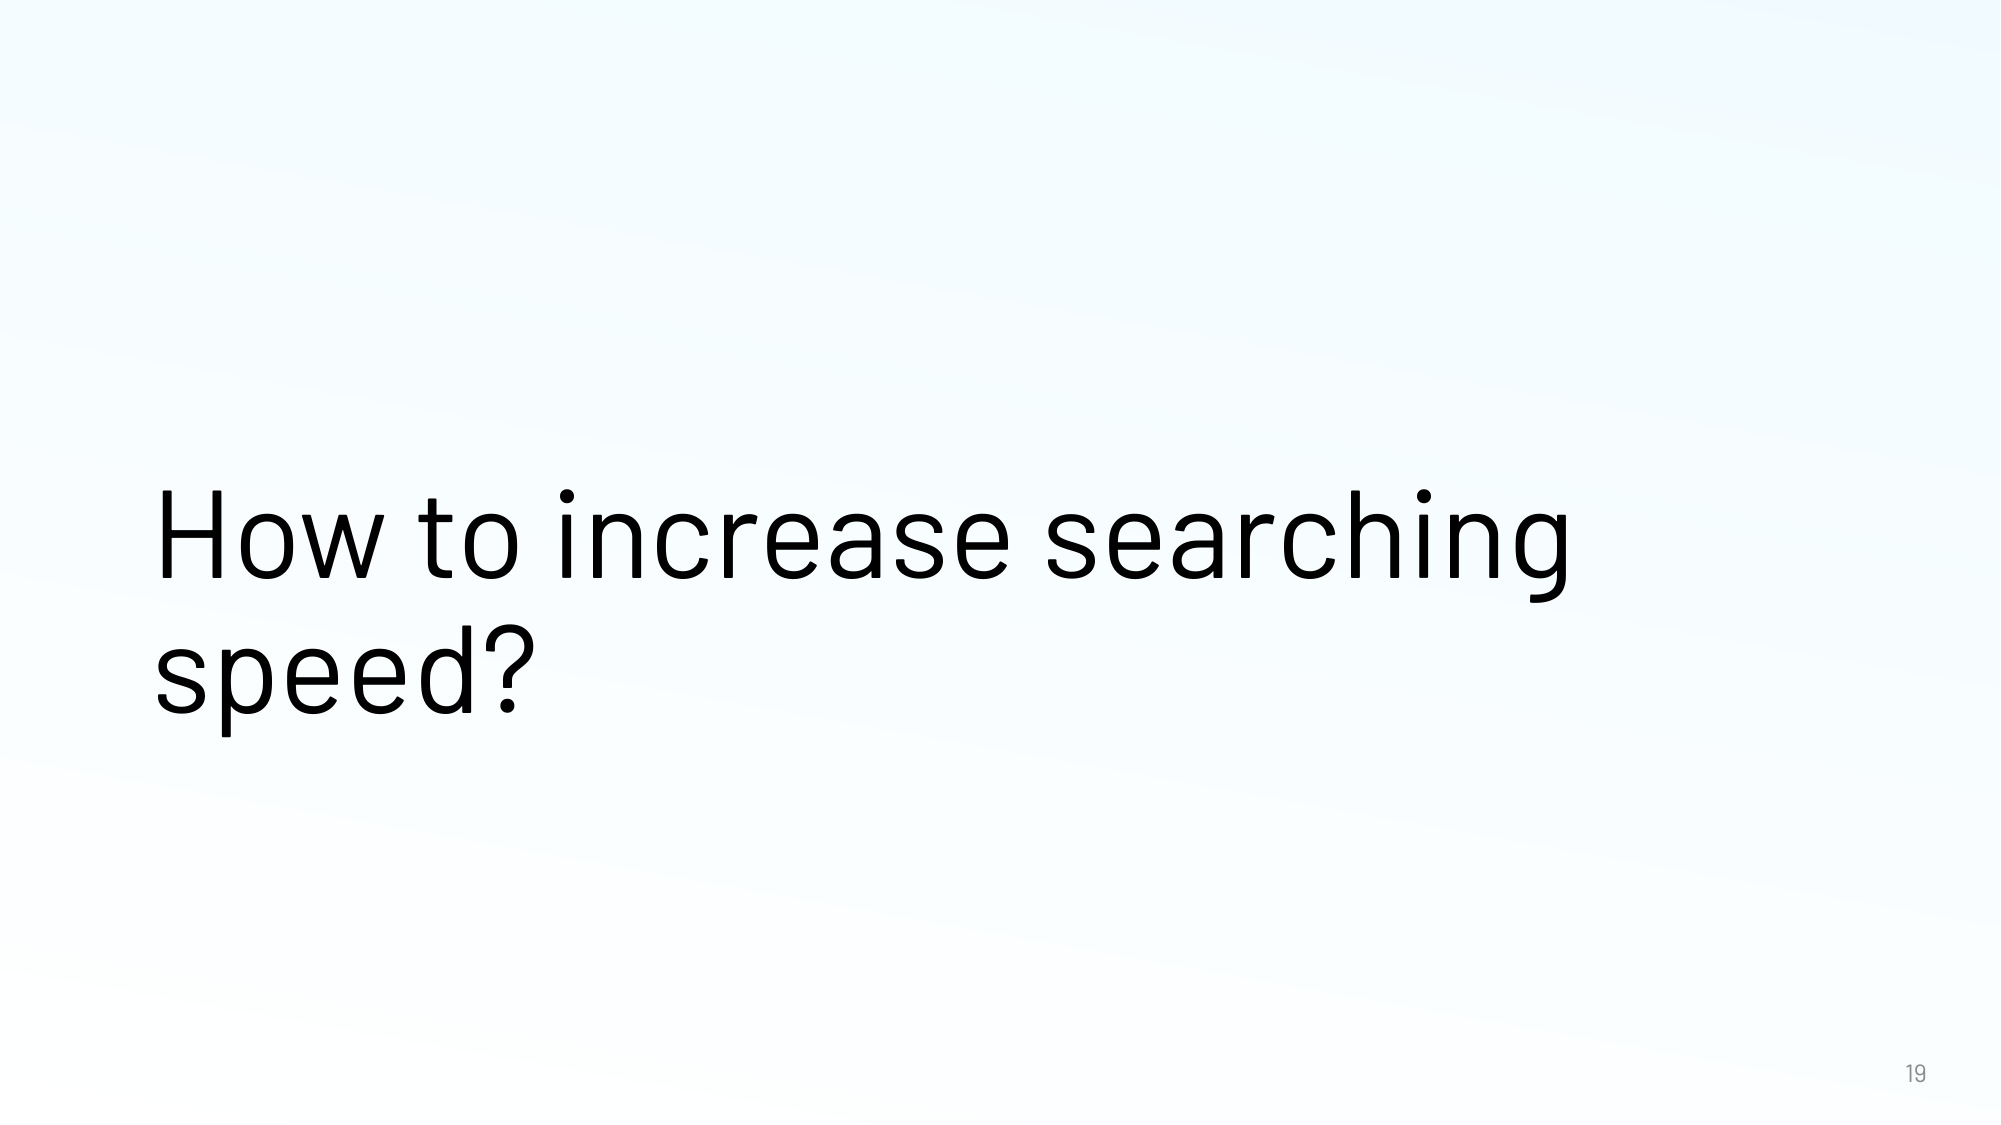

# How to increase searching speed?

19